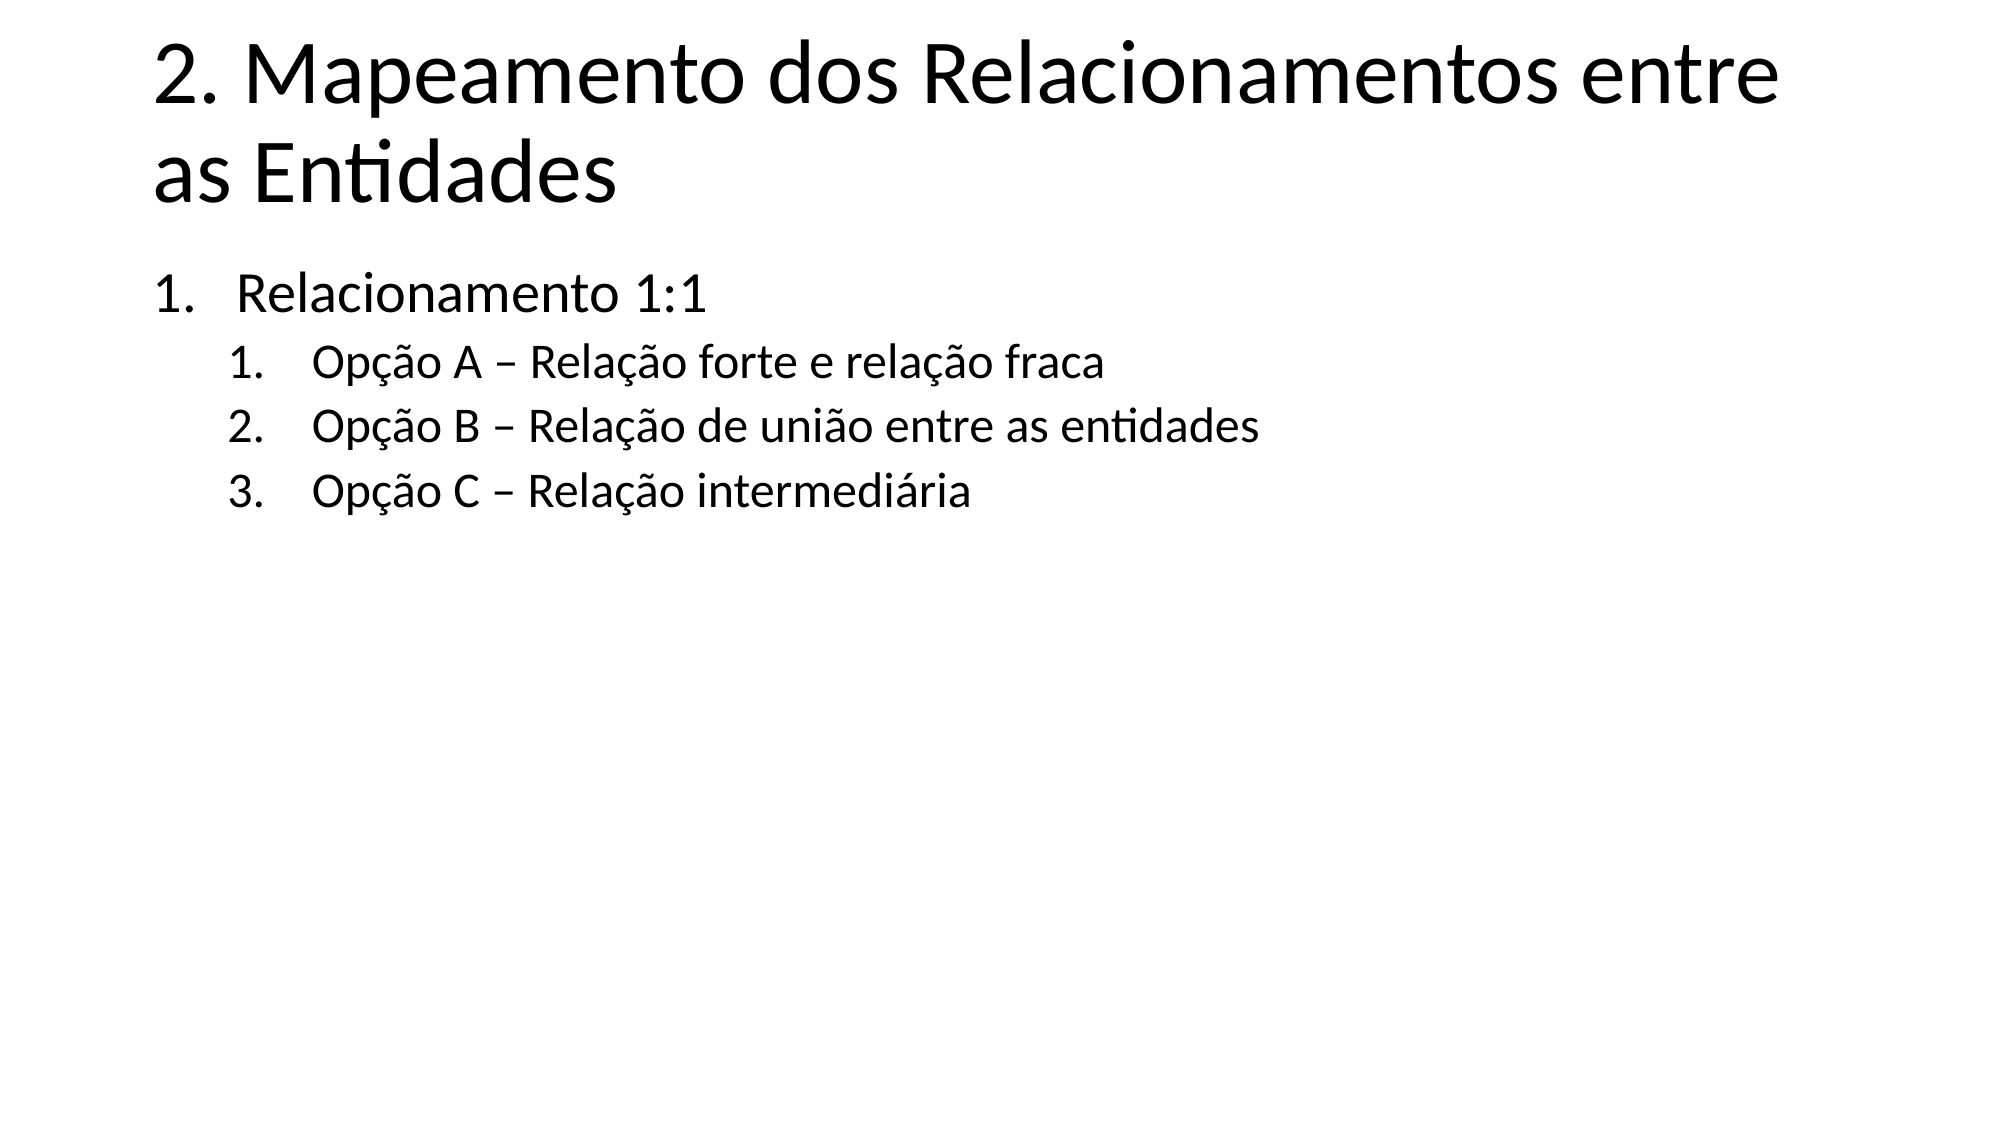

# 2. Mapeamento dos Relacionamentos entre as Entidades
Relacionamento 1:1
Opção A – Relação forte e relação fraca
Opção B – Relação de união entre as entidades
Opção C – Relação intermediária